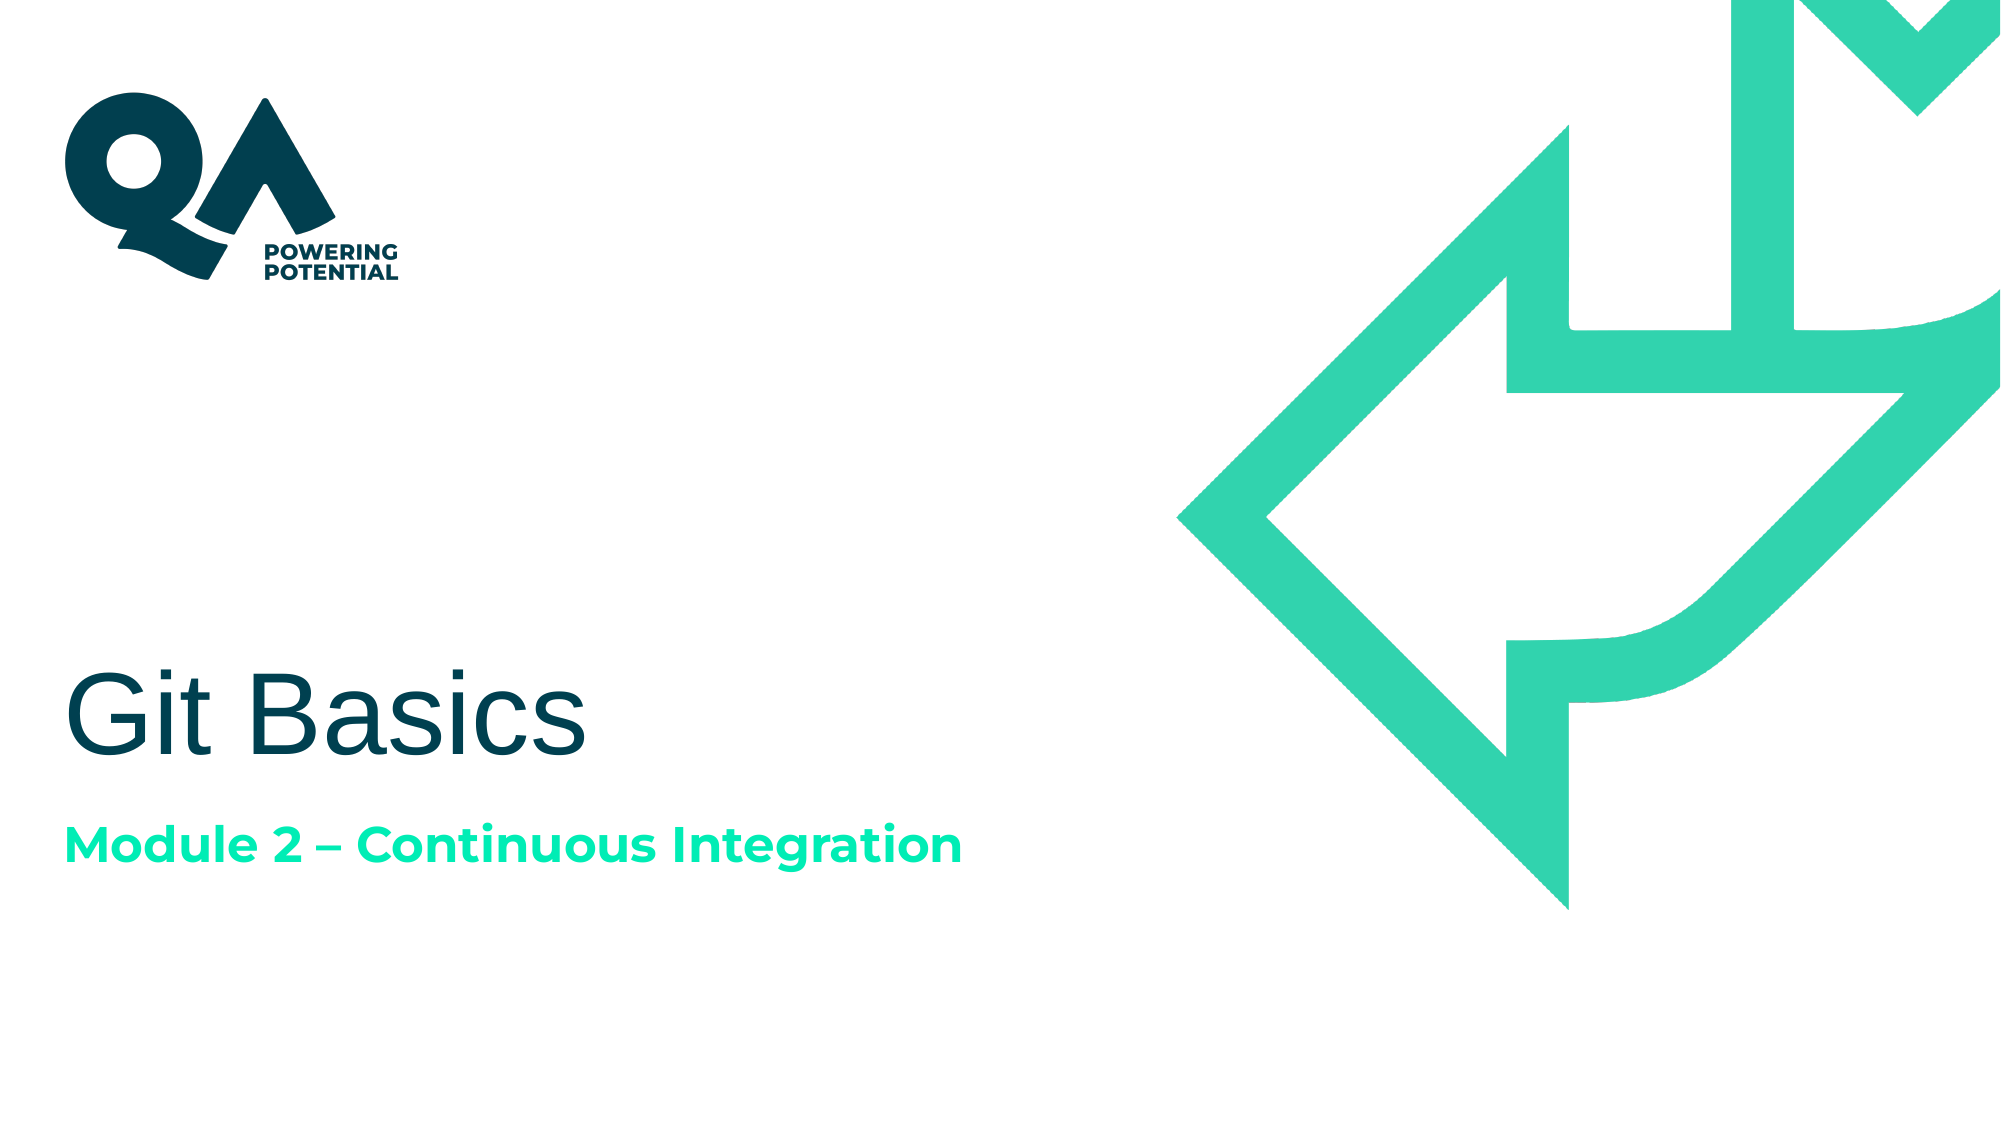

# Git Basics
Module 2 – Continuous Integration